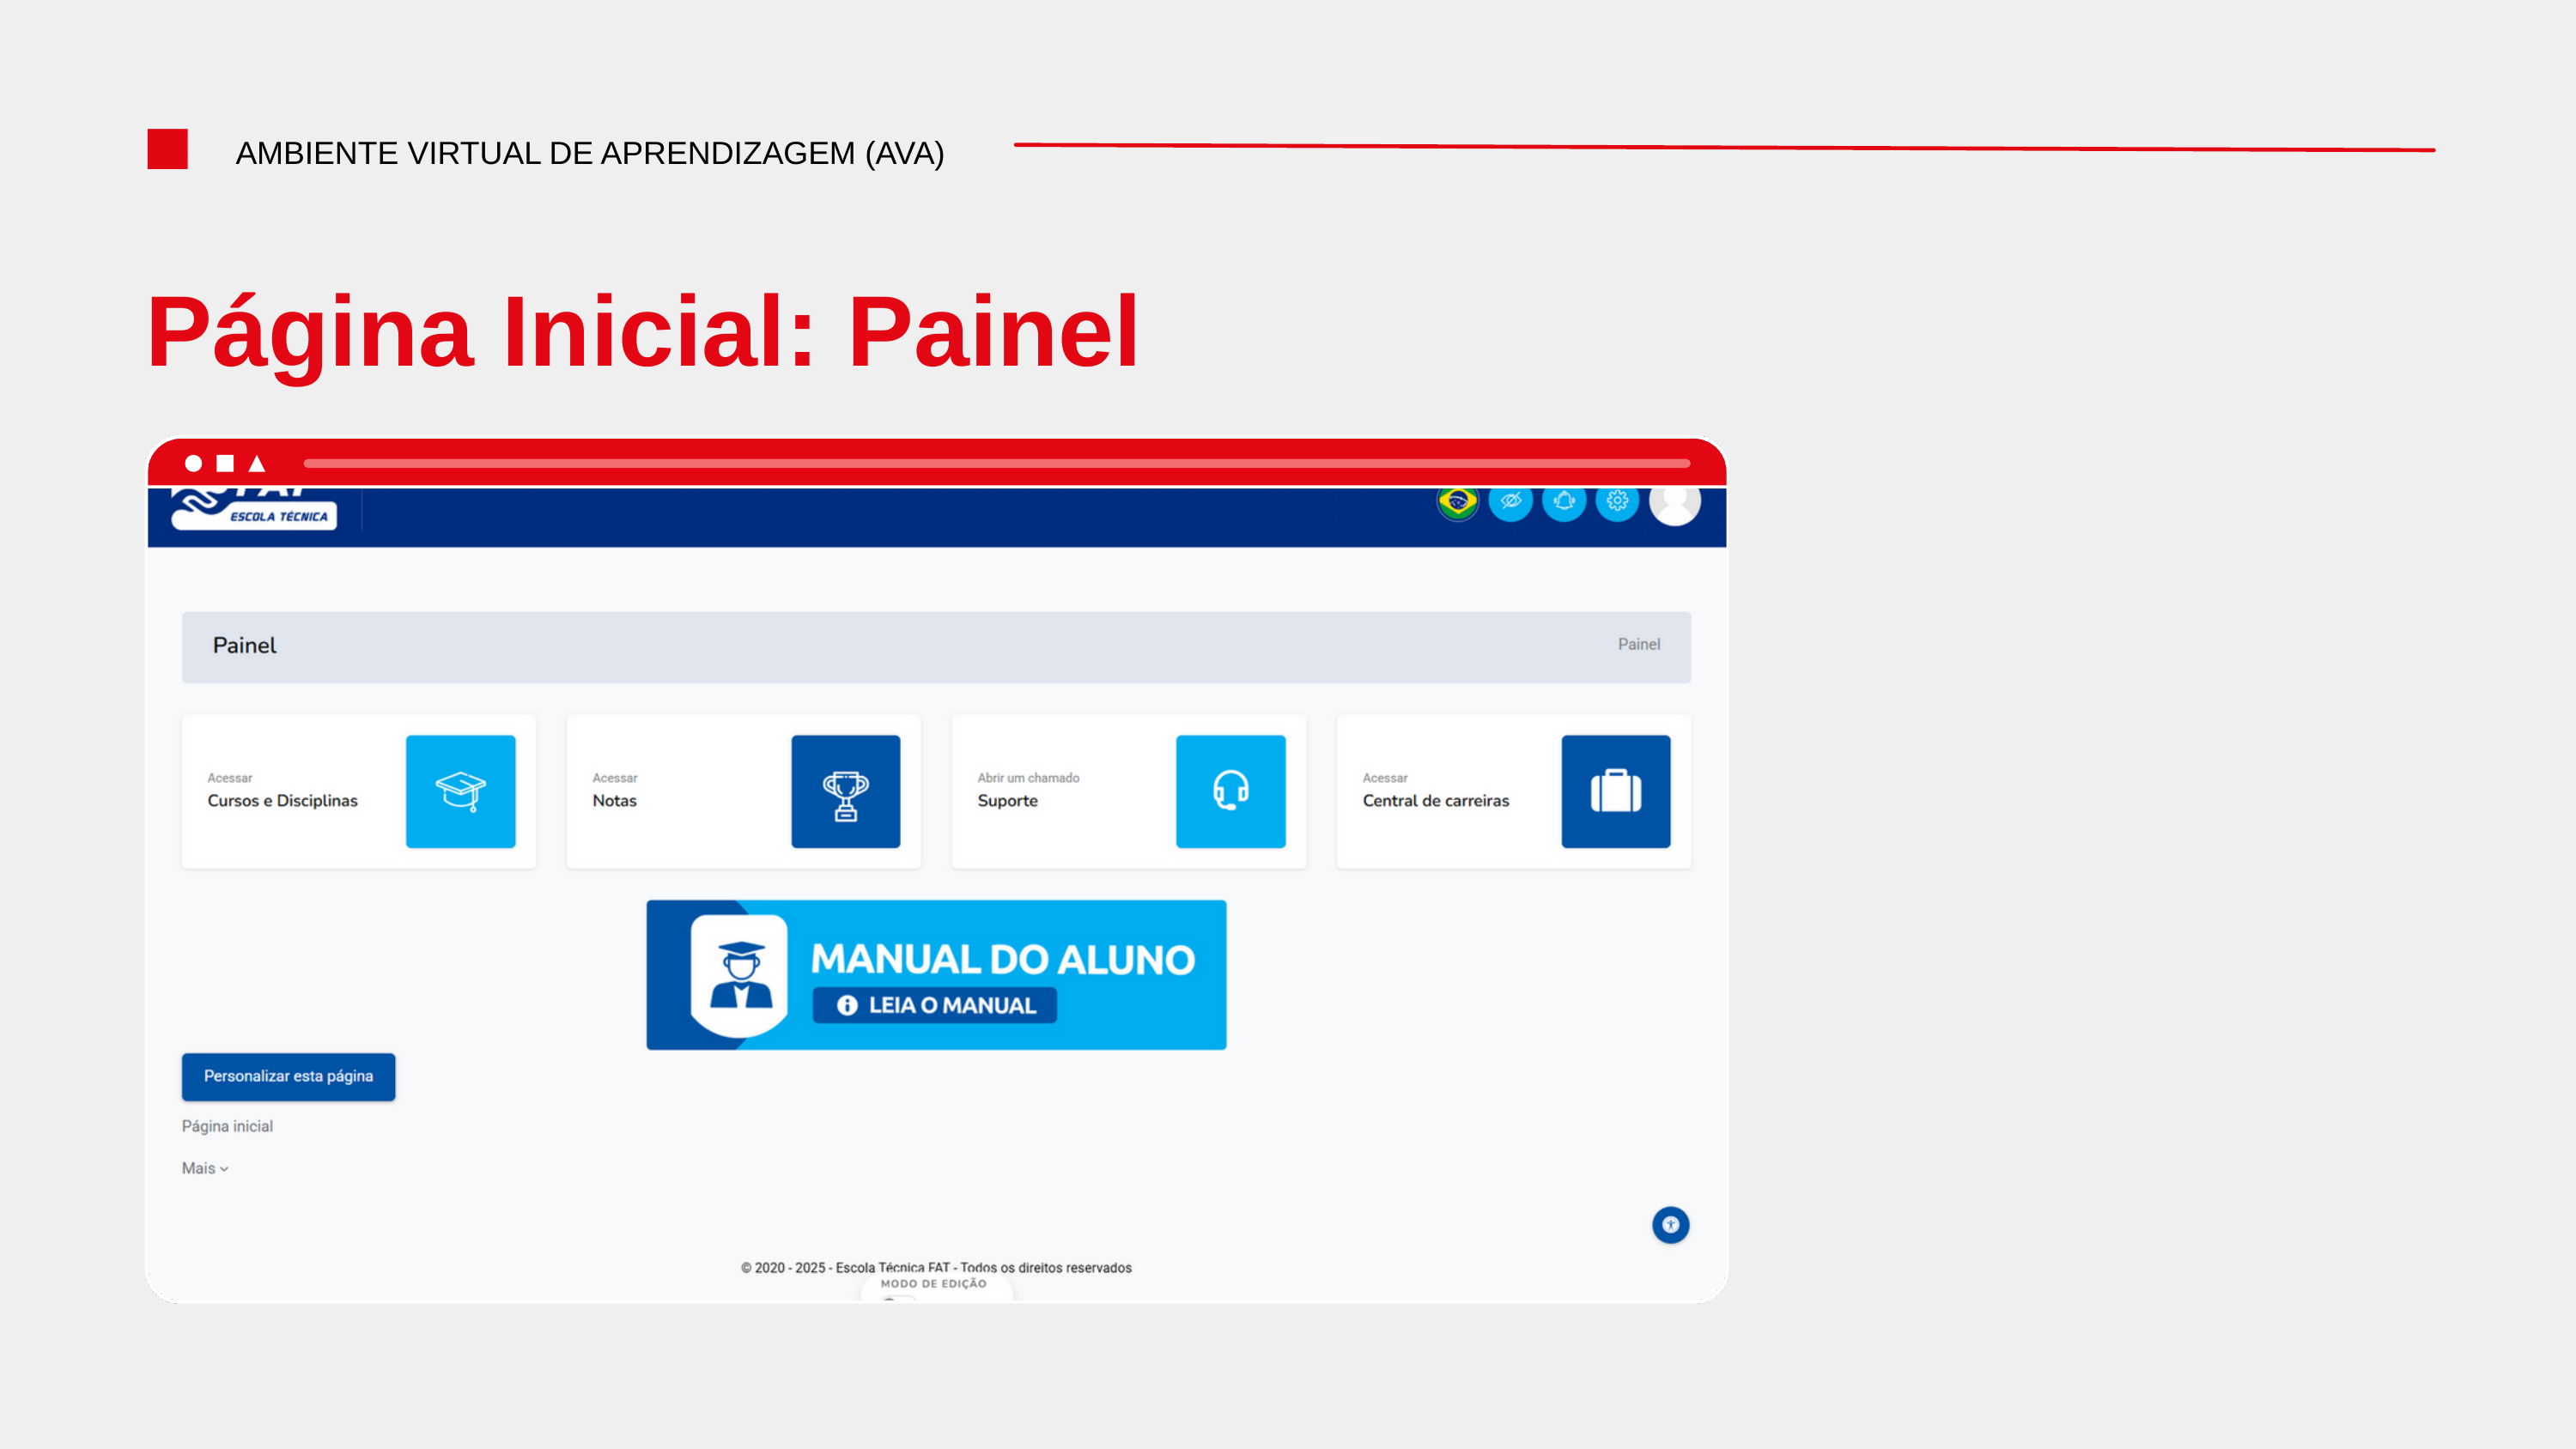

AMBIENTE VIRTUAL DE APRENDIZAGEM (AVA)
Página Inicial: Painel